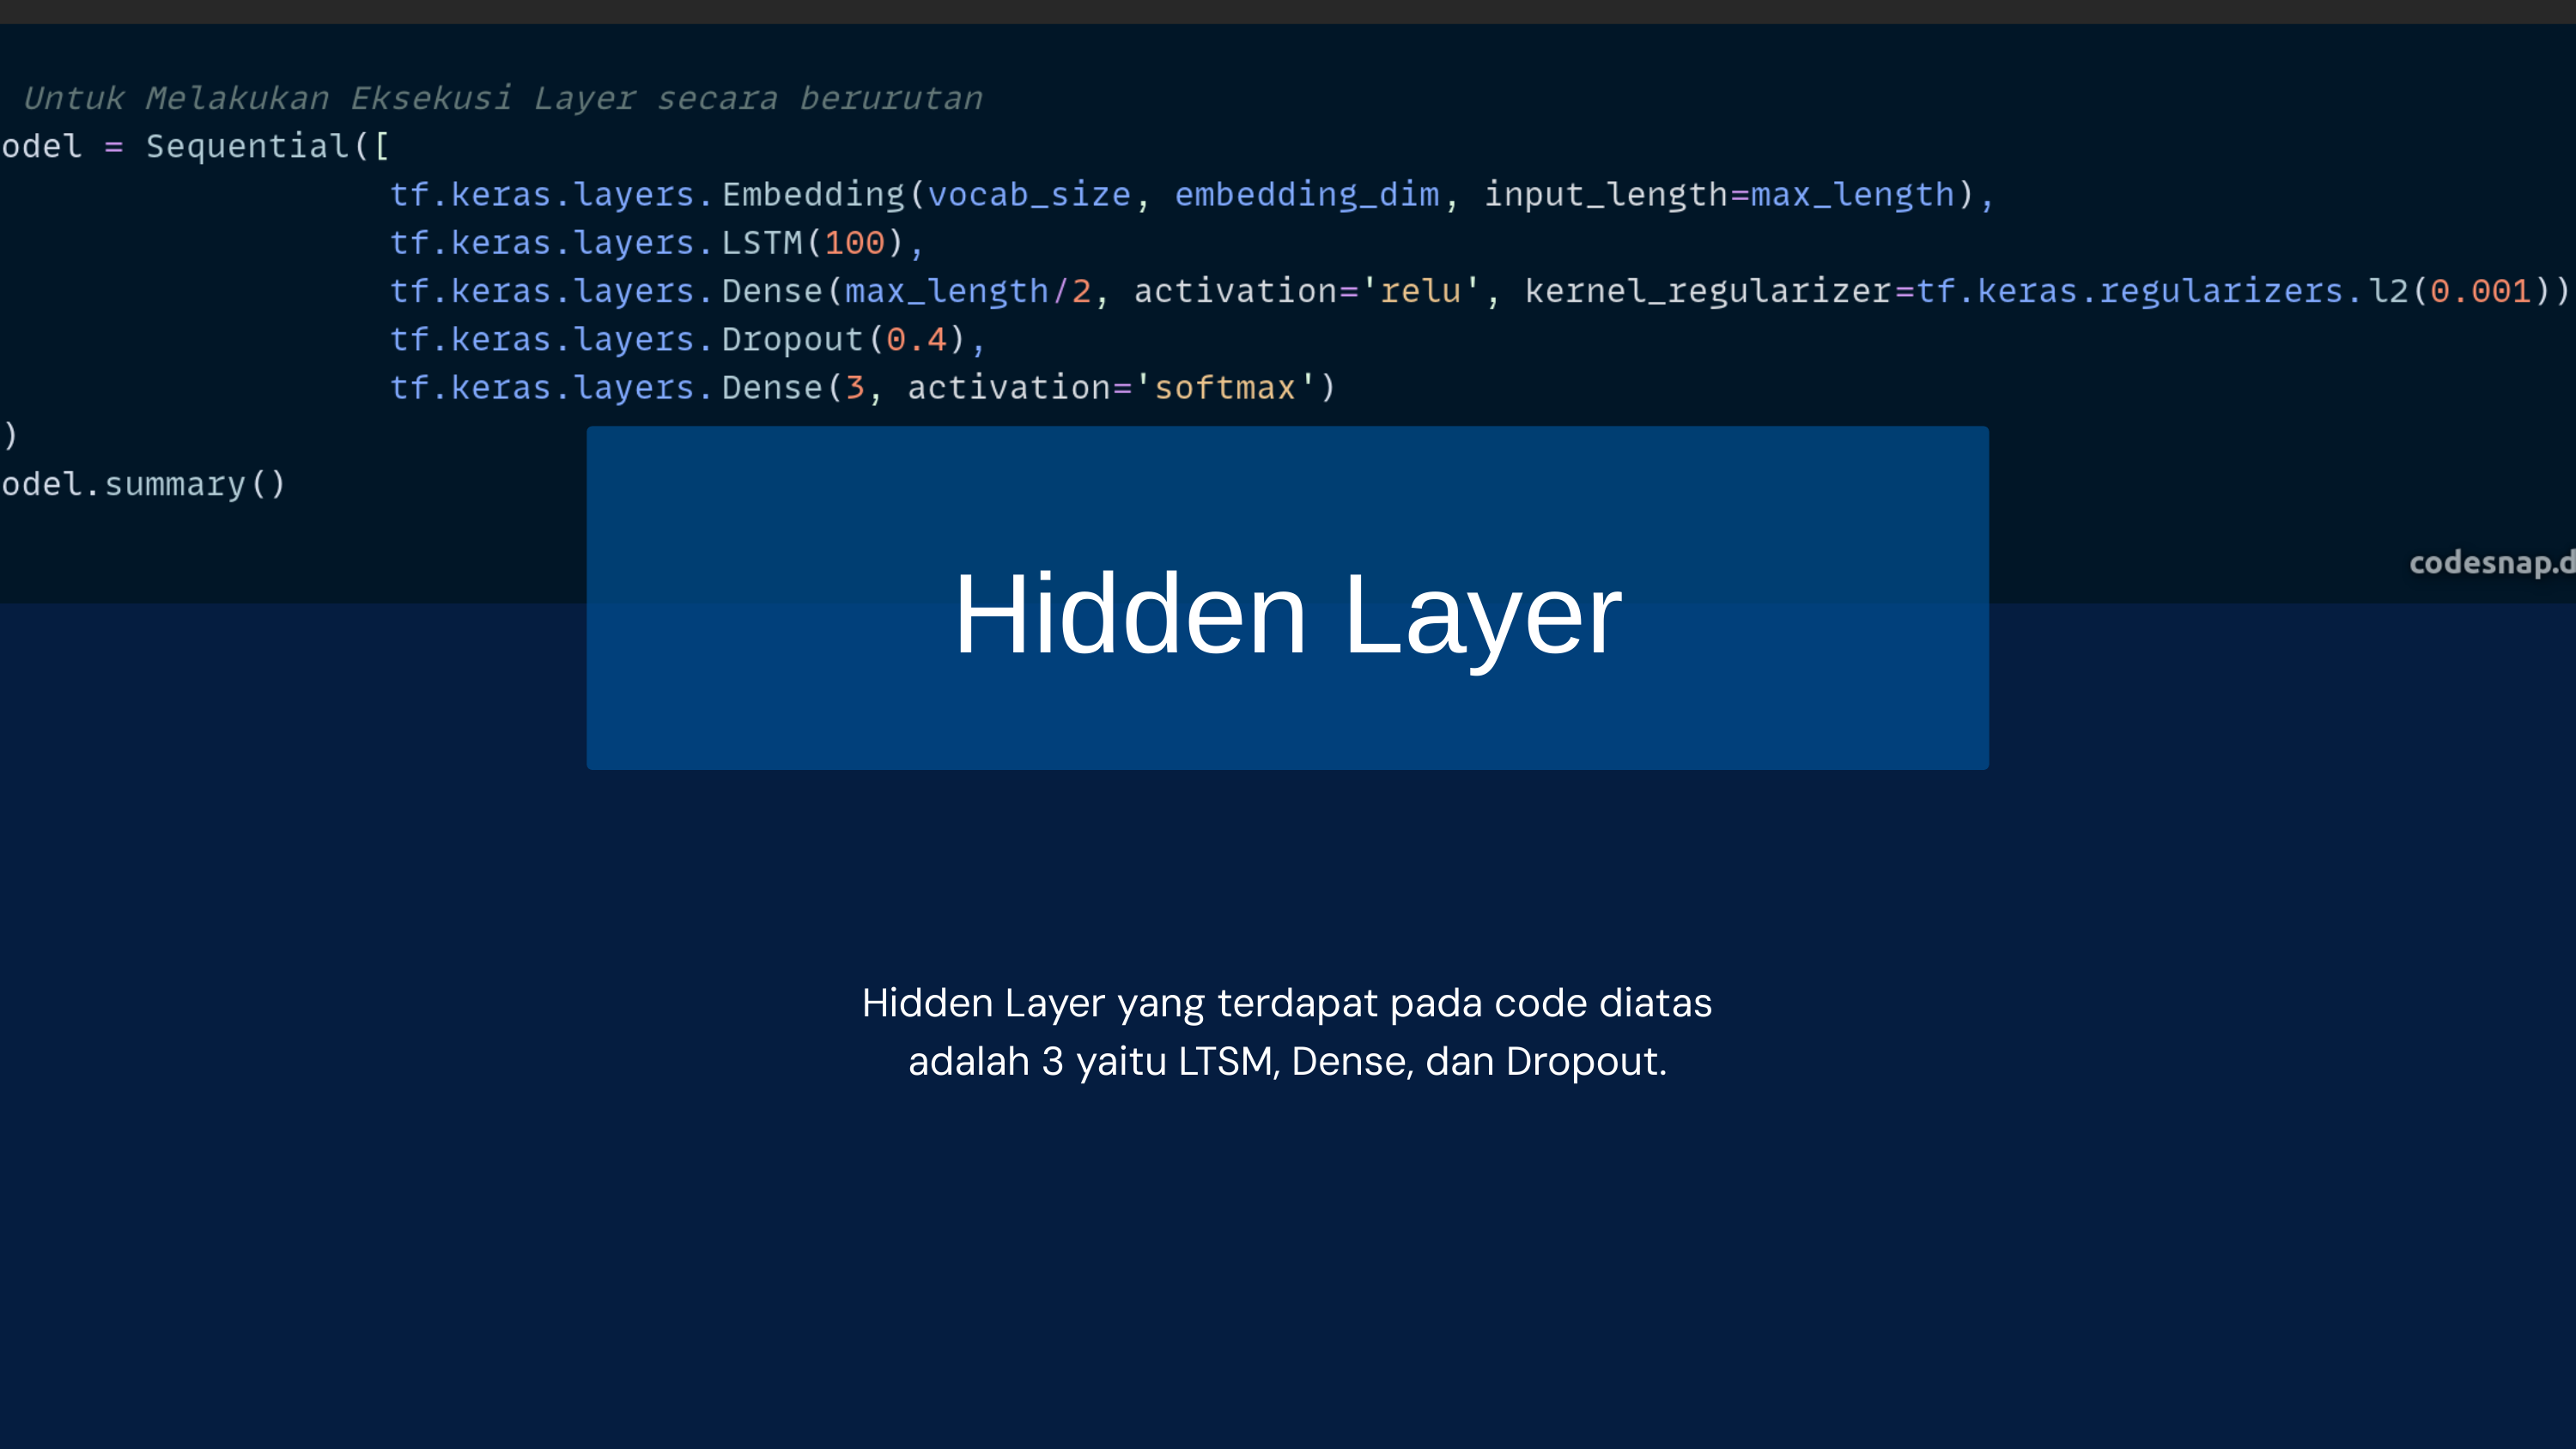

Hidden Layer
Hidden Layer yang terdapat pada code diatas adalah 3 yaitu LTSM, Dense, dan Dropout.